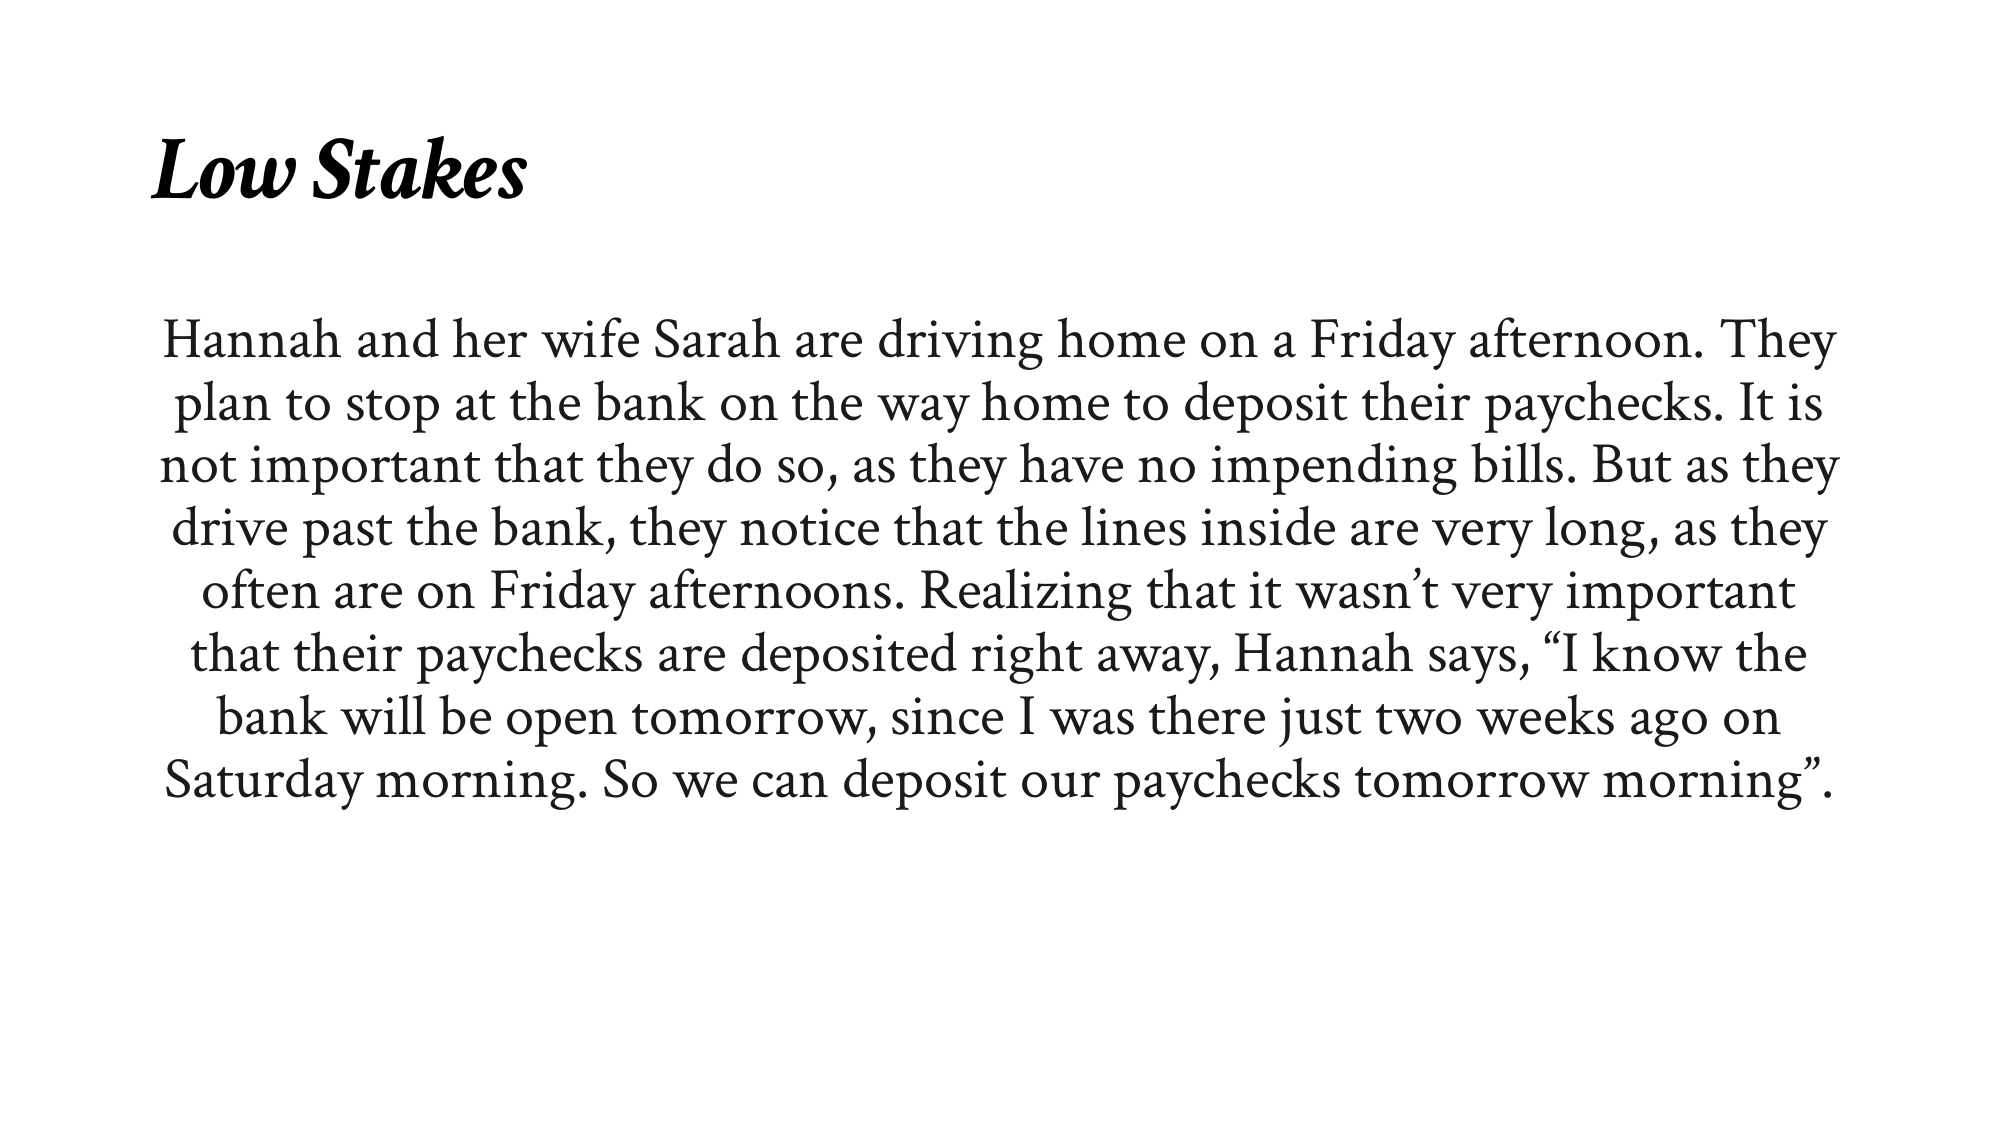

# Low Stakes
Hannah and her wife Sarah are driving home on a Friday afternoon. They plan to stop at the bank on the way home to deposit their paychecks. It is not important that they do so, as they have no impending bills. But as they drive past the bank, they notice that the lines inside are very long, as they often are on Friday afternoons. Realizing that it wasn’t very important that their paychecks are deposited right away, Hannah says, “I know the bank will be open tomorrow, since I was there just two weeks ago on Saturday morning. So we can deposit our paychecks tomorrow morning”.